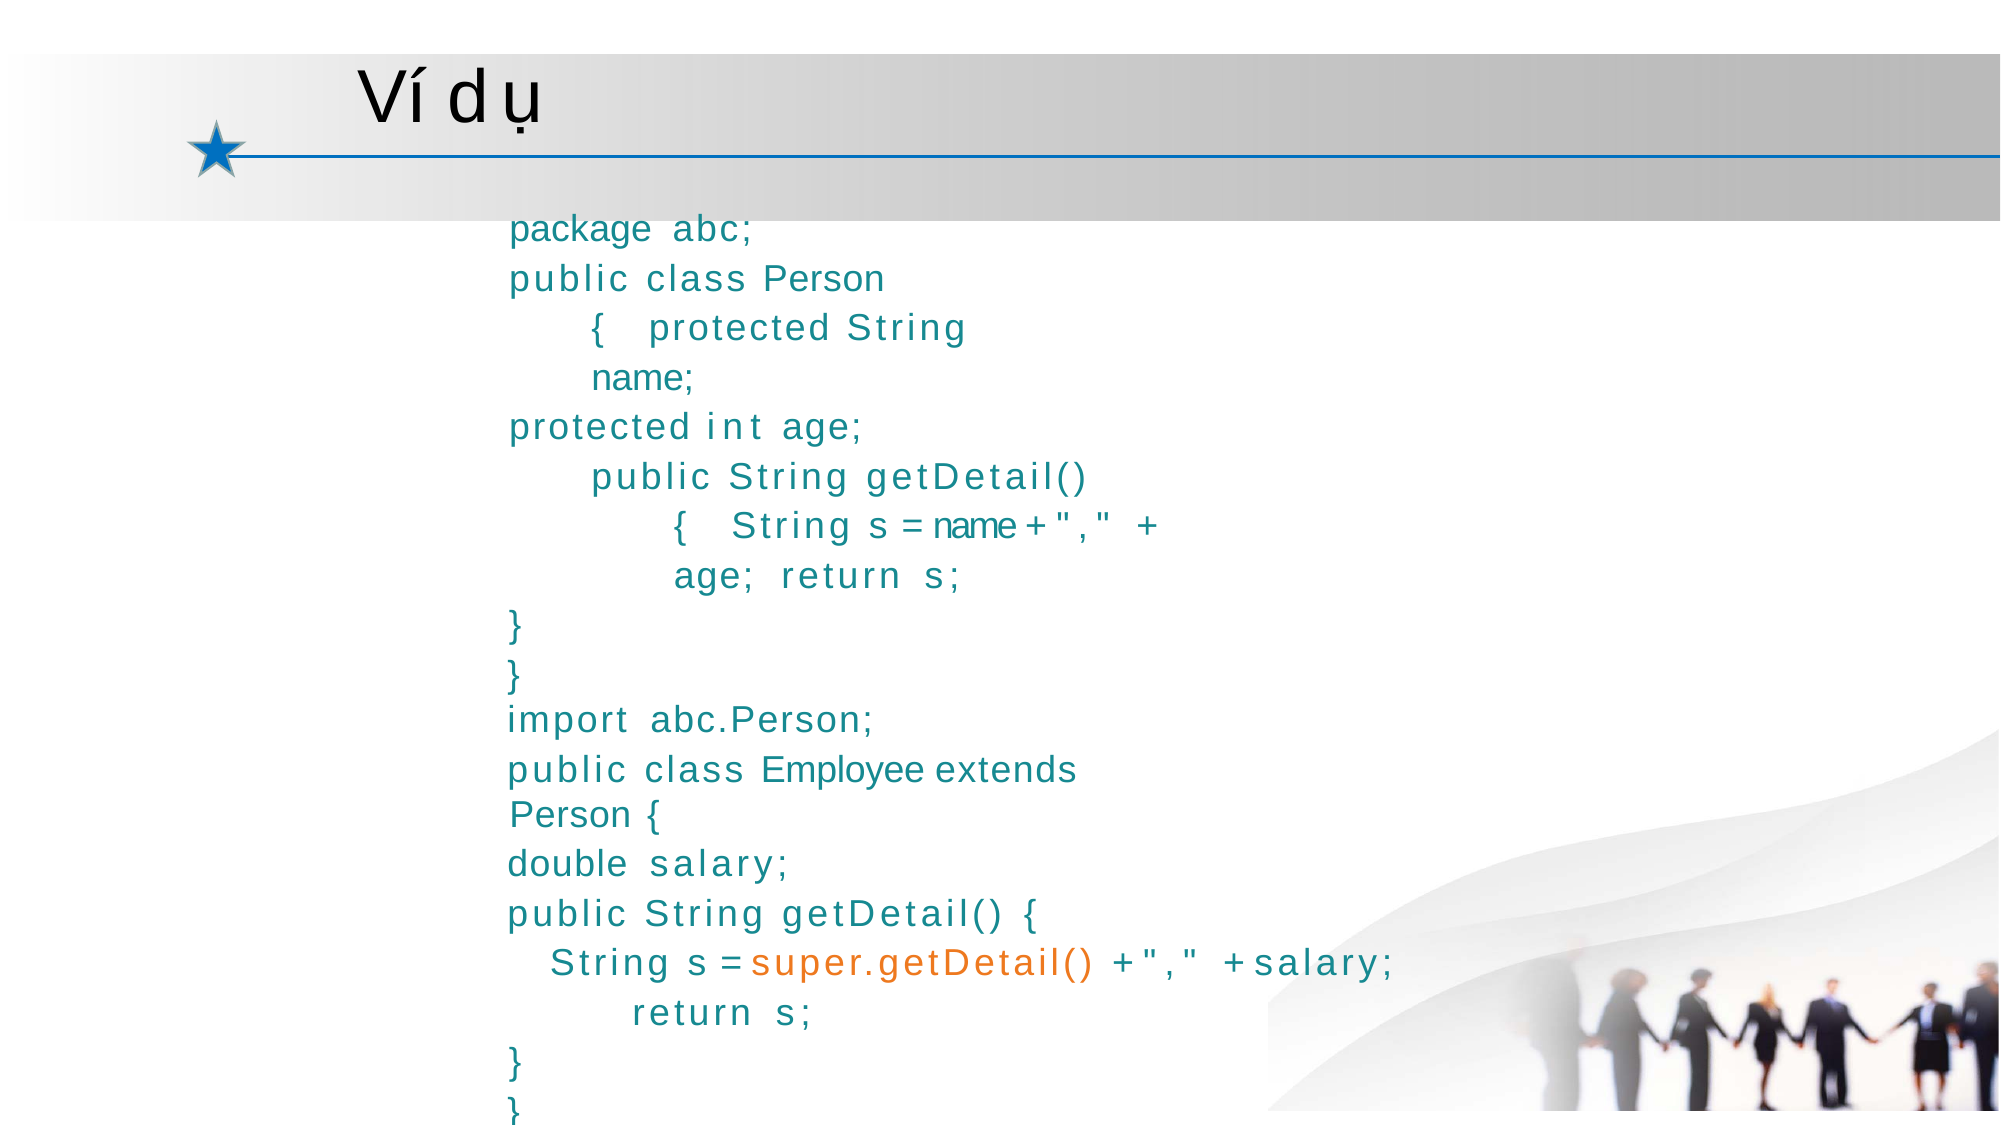

# Ví dụ
package abc;
public class Person {  protected String name;
protected int age;
public String getDetail() {  String s = name + "," + age;  return s;
}
}
import abc.Person;
public class Employee extends Person {
double salary;
public String getDetail() {
String s = super.getDetail() + "," + salary;  return s;
}
}